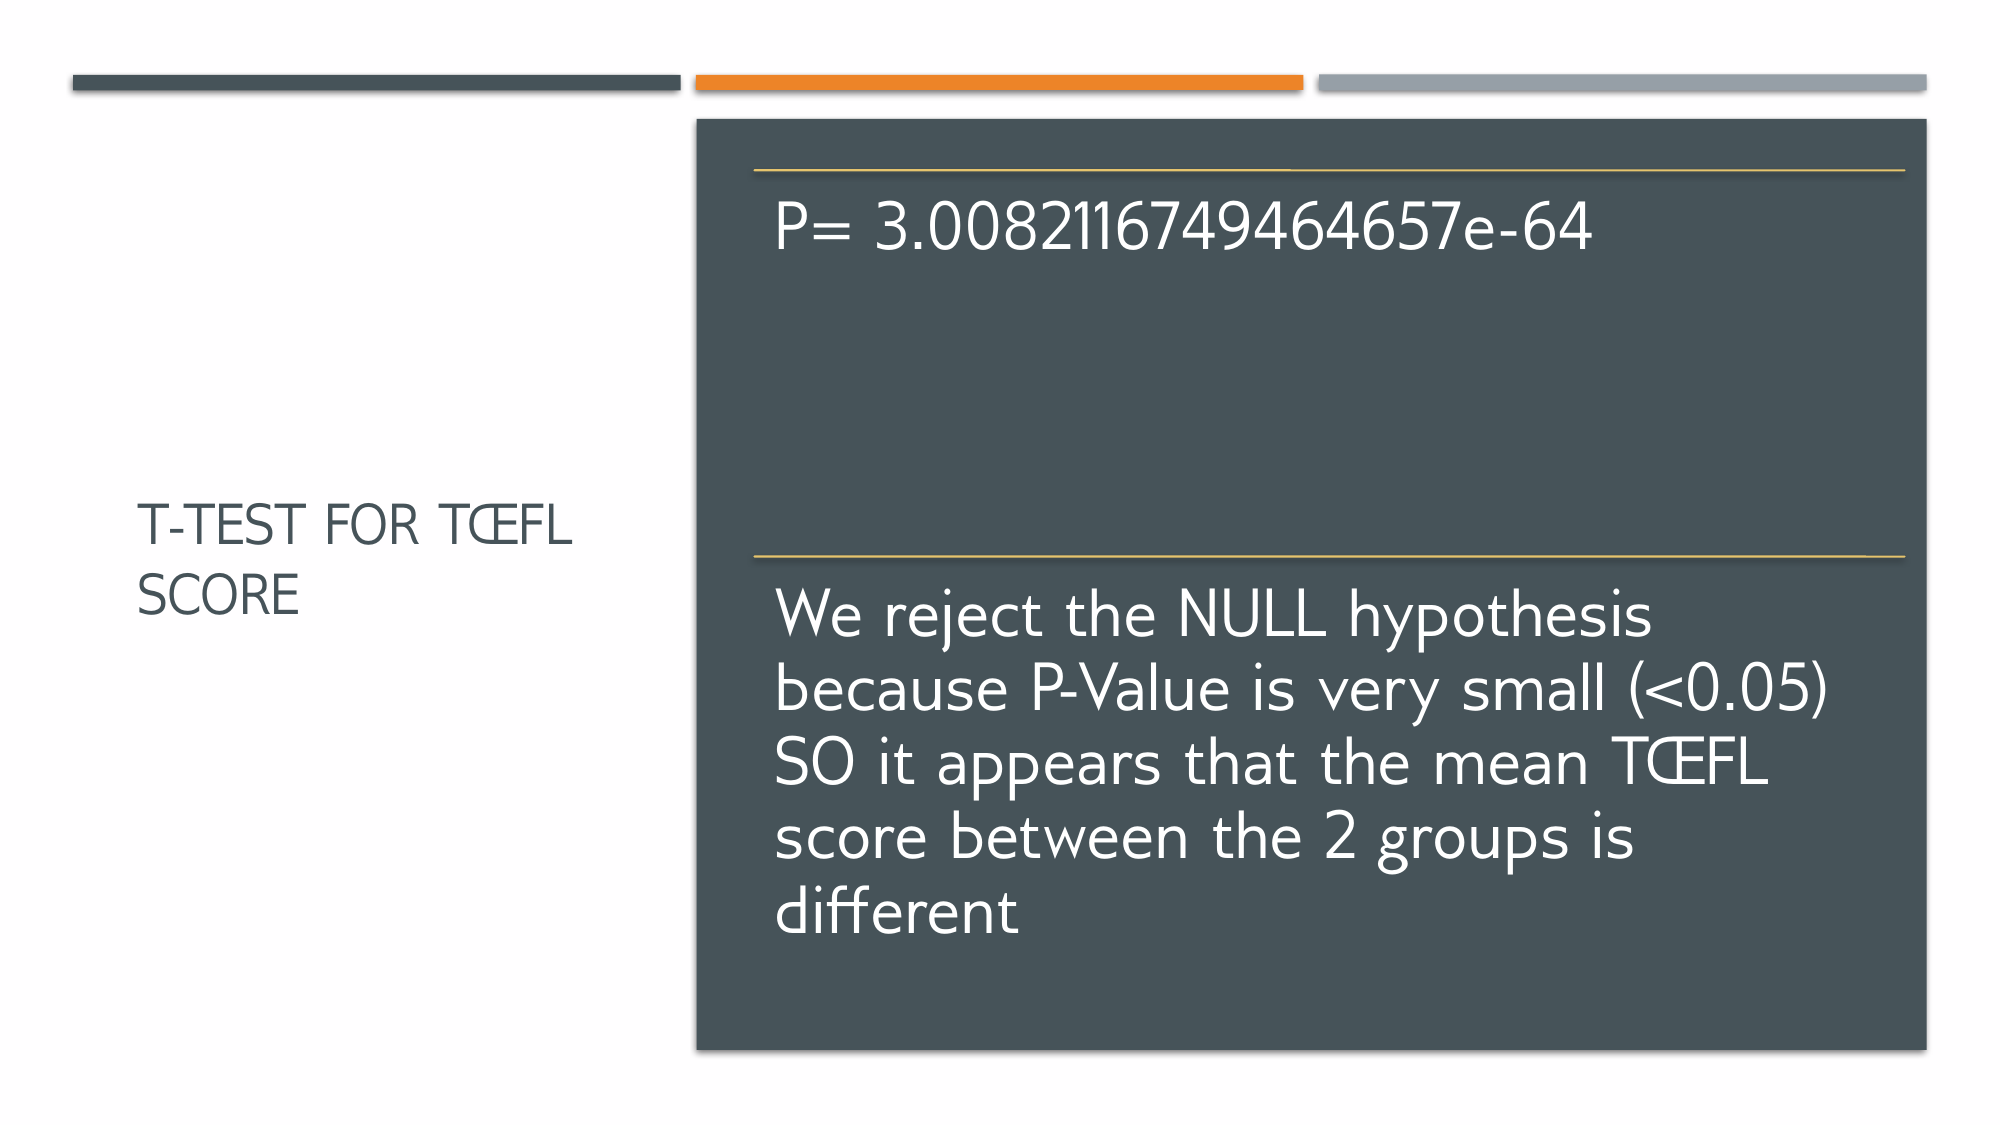

# T-test for toefl score
P= 3.0082116749464657e-64
We reject the NULL hypothesis because P-Value is very small (<0.05) SO it appears that the mean TOEFL score between the 2 groups is different